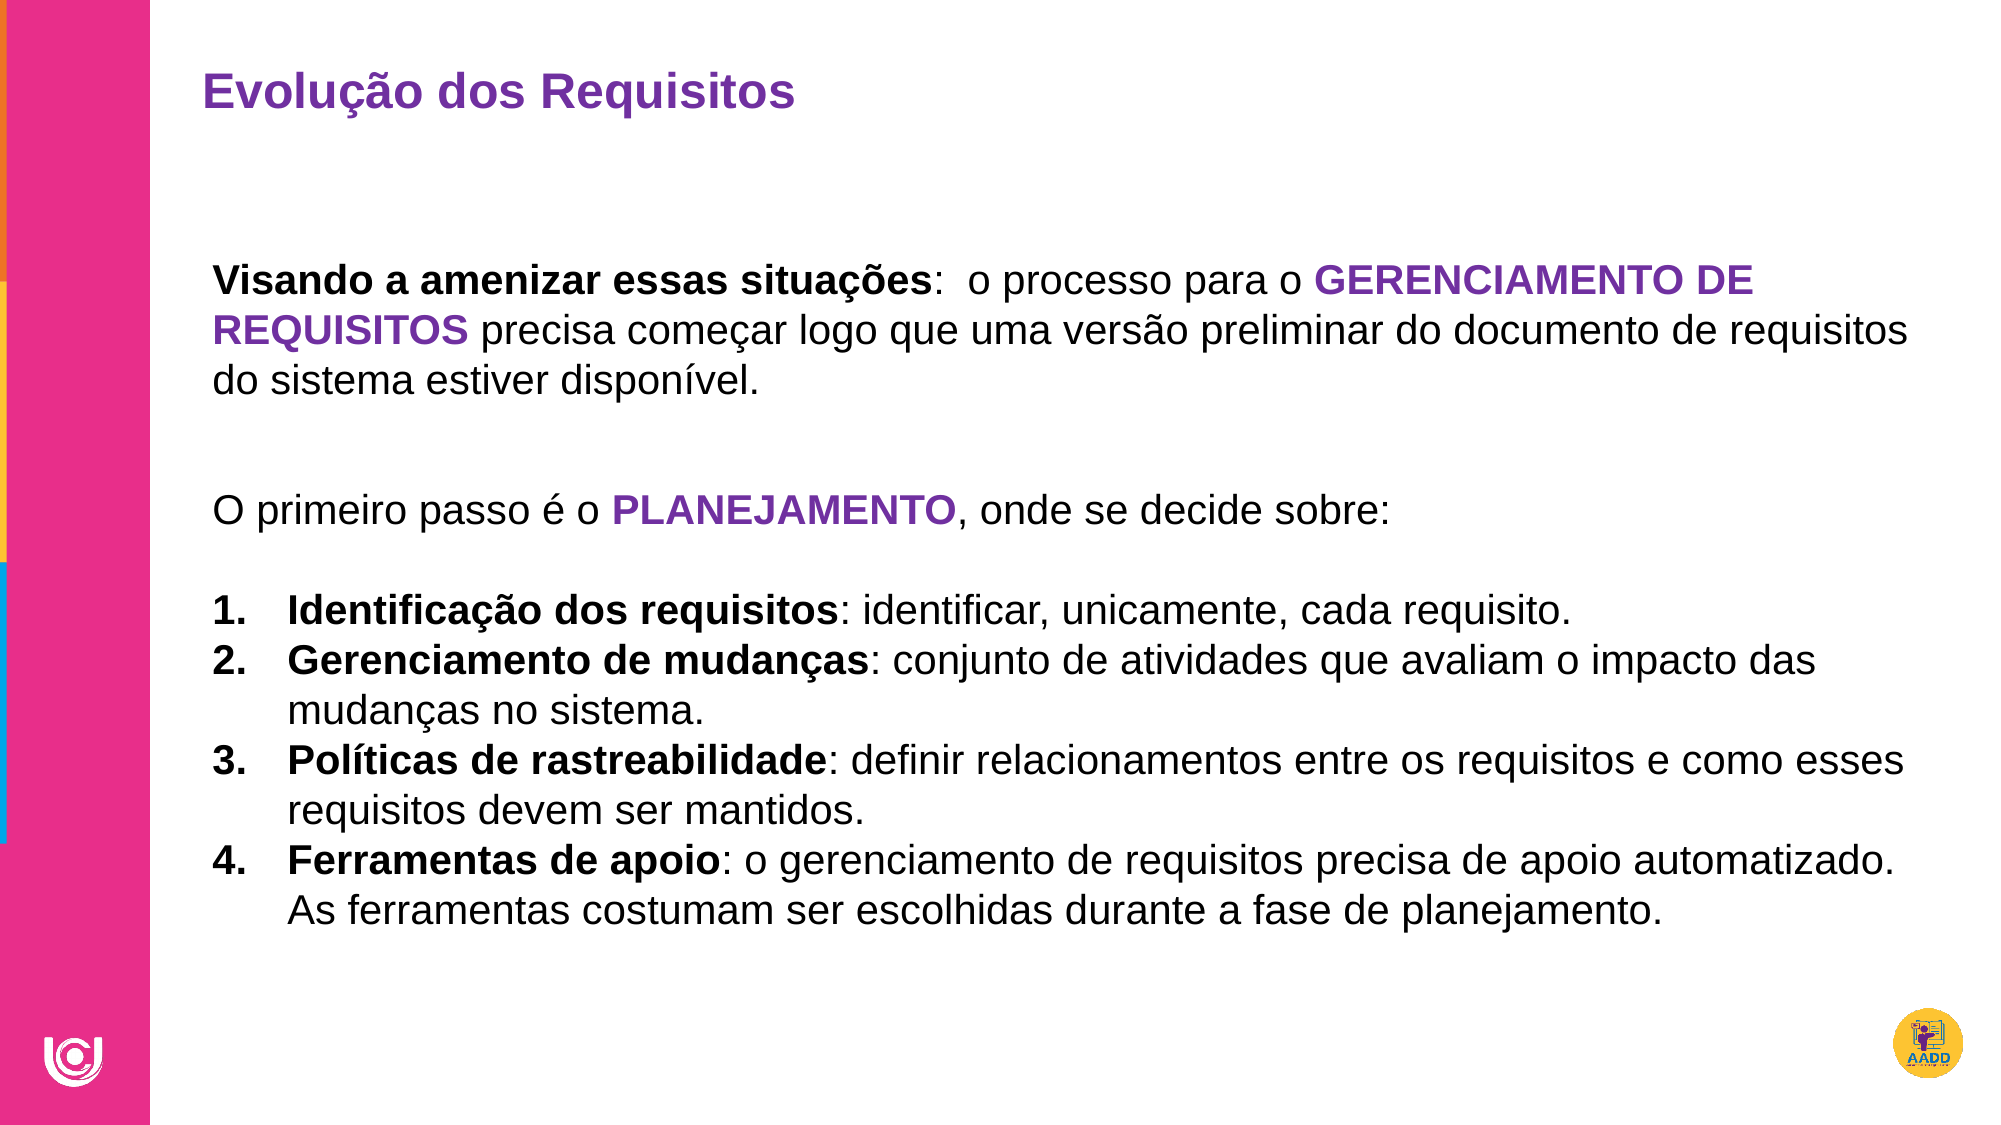

Evolução dos Requisitos
Visando a amenizar essas situações:  o processo para o GERENCIAMENTO DE REQUISITOS precisa começar logo que uma versão preliminar do documento de requisitos do sistema estiver disponível.
O primeiro passo é o PLANEJAMENTO, onde se decide sobre:

Identificação dos requisitos: identificar, unicamente, cada requisito.
Gerenciamento de mudanças: conjunto de atividades que avaliam o impacto das mudanças no sistema.
Políticas de rastreabilidade: definir relacionamentos entre os requisitos e como esses requisitos devem ser mantidos.
Ferramentas de apoio: o gerenciamento de requisitos precisa de apoio automatizado. As ferramentas costumam ser escolhidas durante a fase de planejamento.